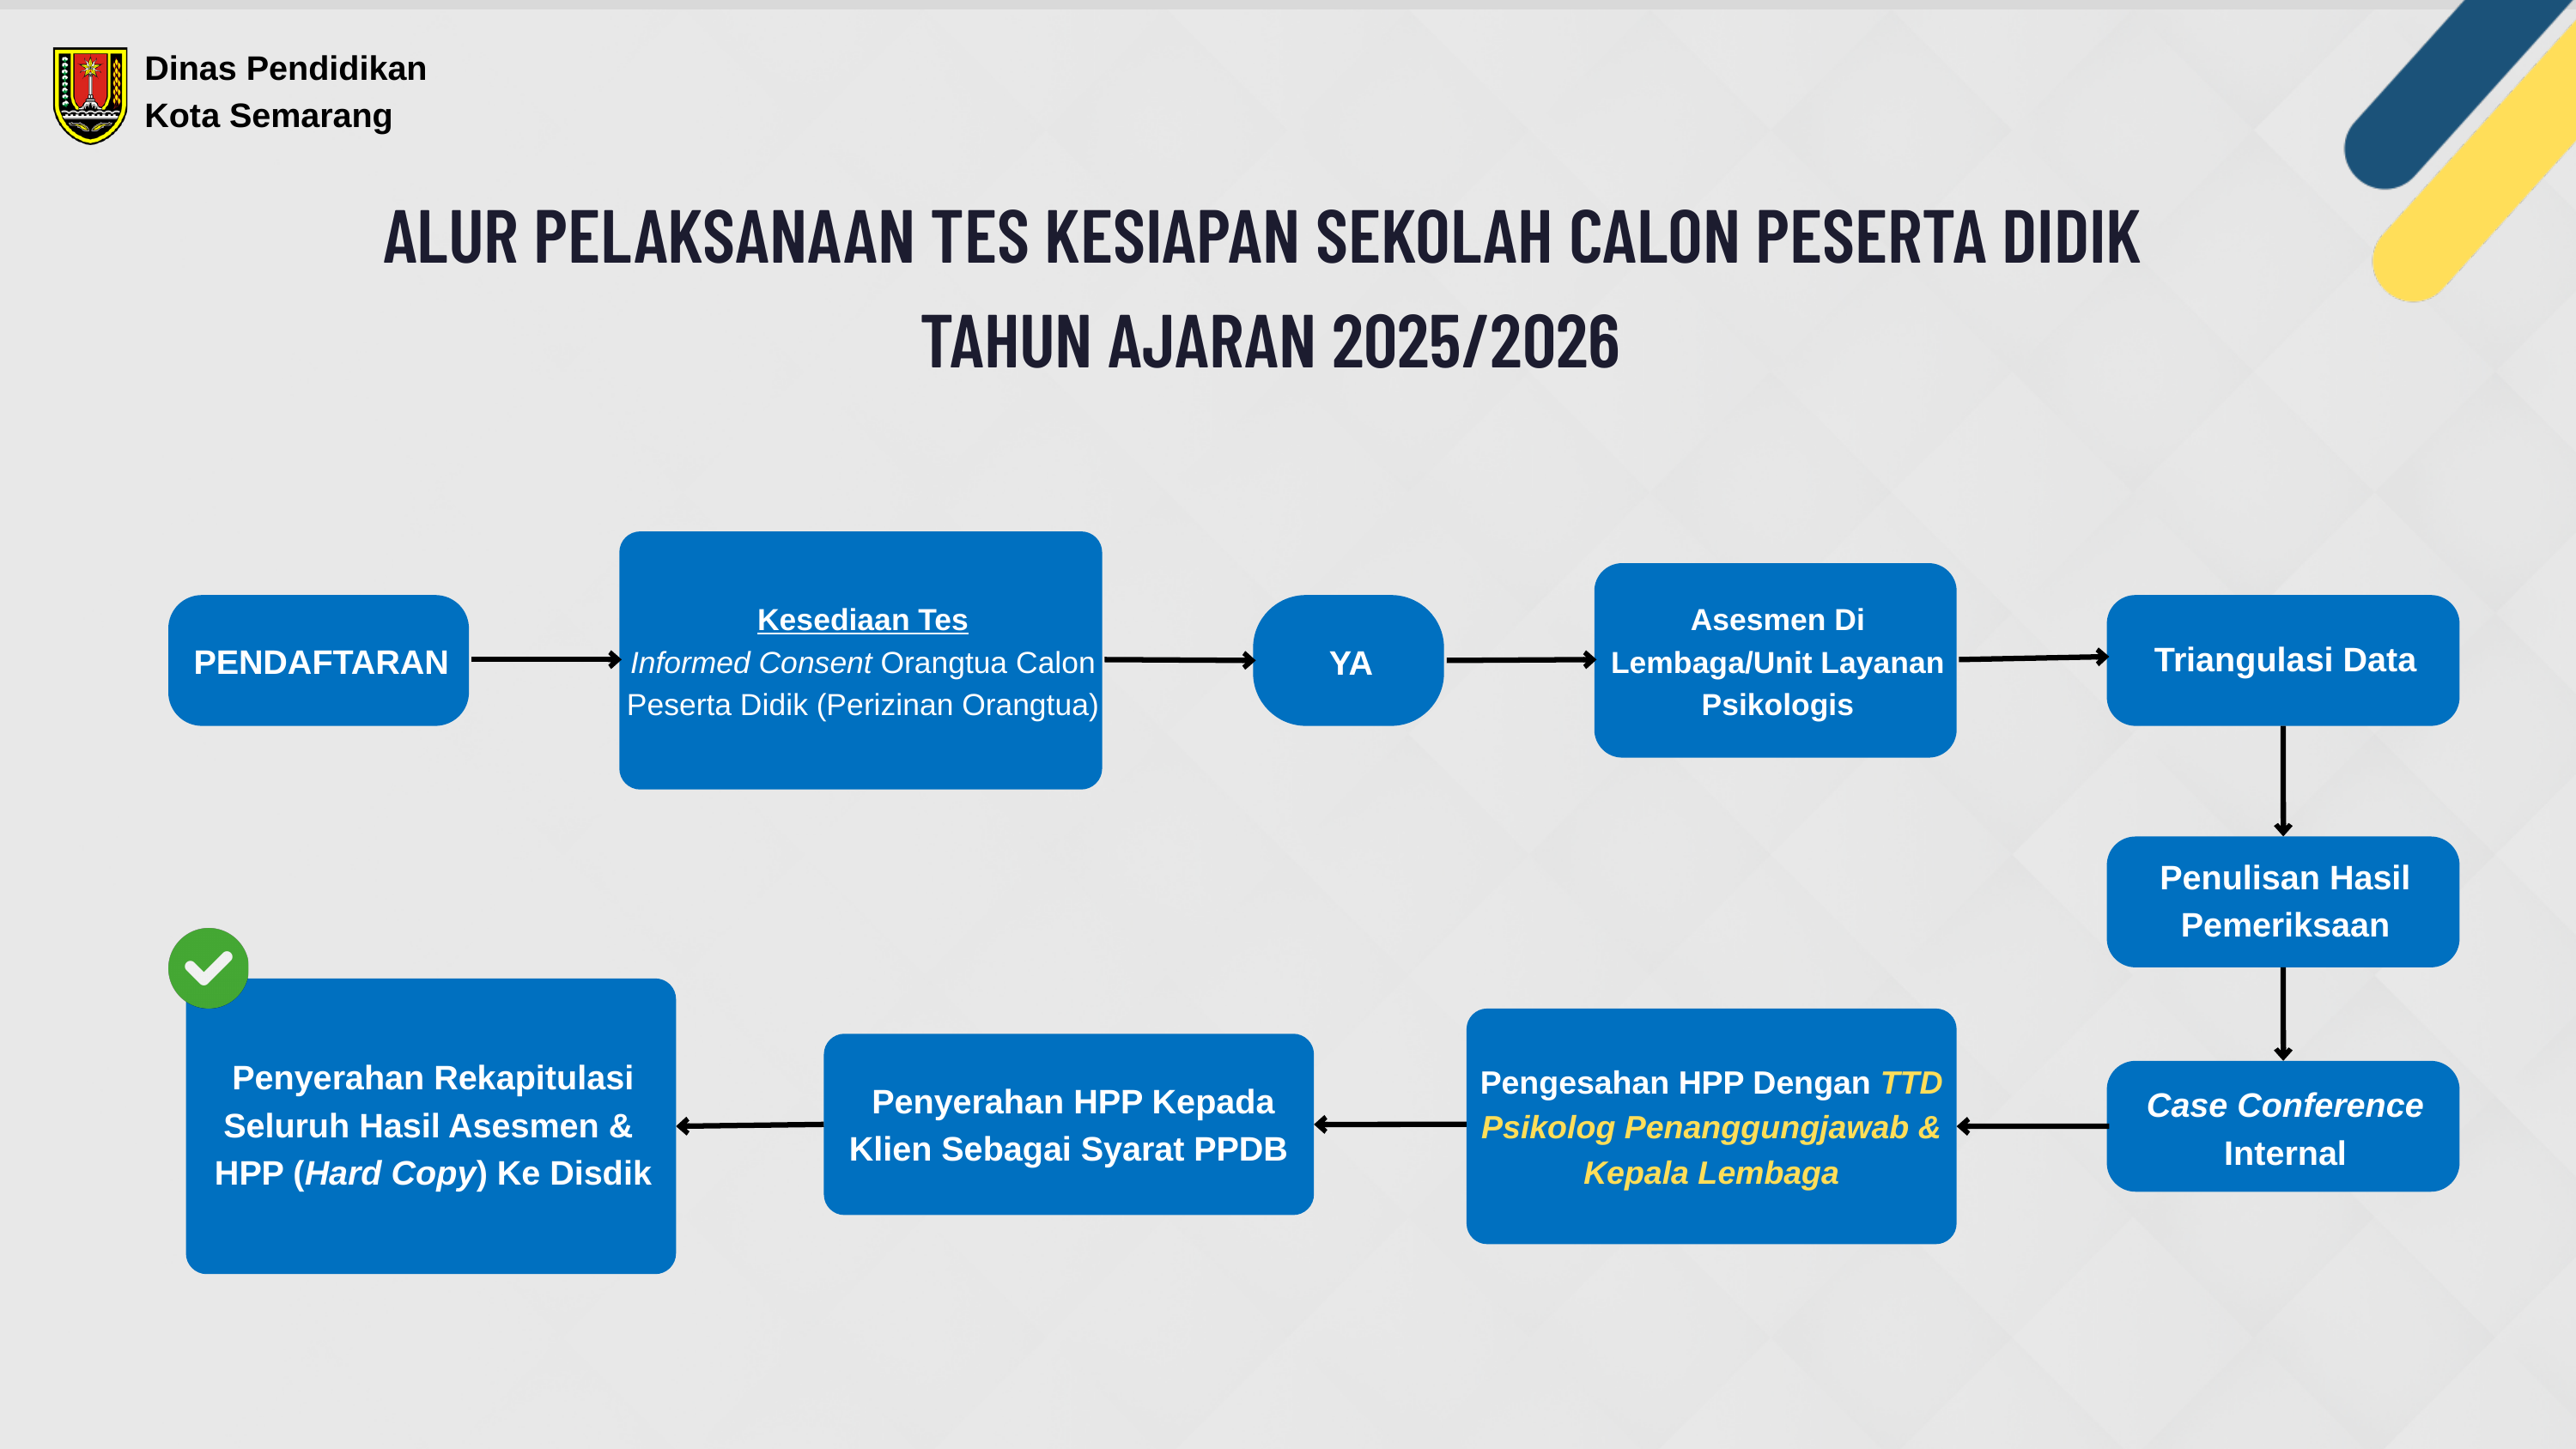

Dinas Pendidikan
Kota Semarang

ALUR PELAKSANAAN TES KESIAPAN SEKOLAH CALON PESERTA DIDIK
TAHUN AJARAN 2025/2026

Kesediaan Tes
Informed Consent Orangtua Calon Peserta Didik (Perizinan Orangtua)

Asesmen Di Lembaga/Unit Layanan Psikologis

Triangulasi Data

PENDAFTARAN

YA

Penulisan Hasil Pemeriksaan

Penyerahan Rekapitulasi Seluruh Hasil Asesmen &  HPP (Hard Copy) Ke Disdik

Pengesahan HPP Dengan TTD Psikolog Penanggungjawab & Kepala Lembaga

Penyerahan HPP Kepada Klien Sebagai Syarat PPDB

Case Conference Internal